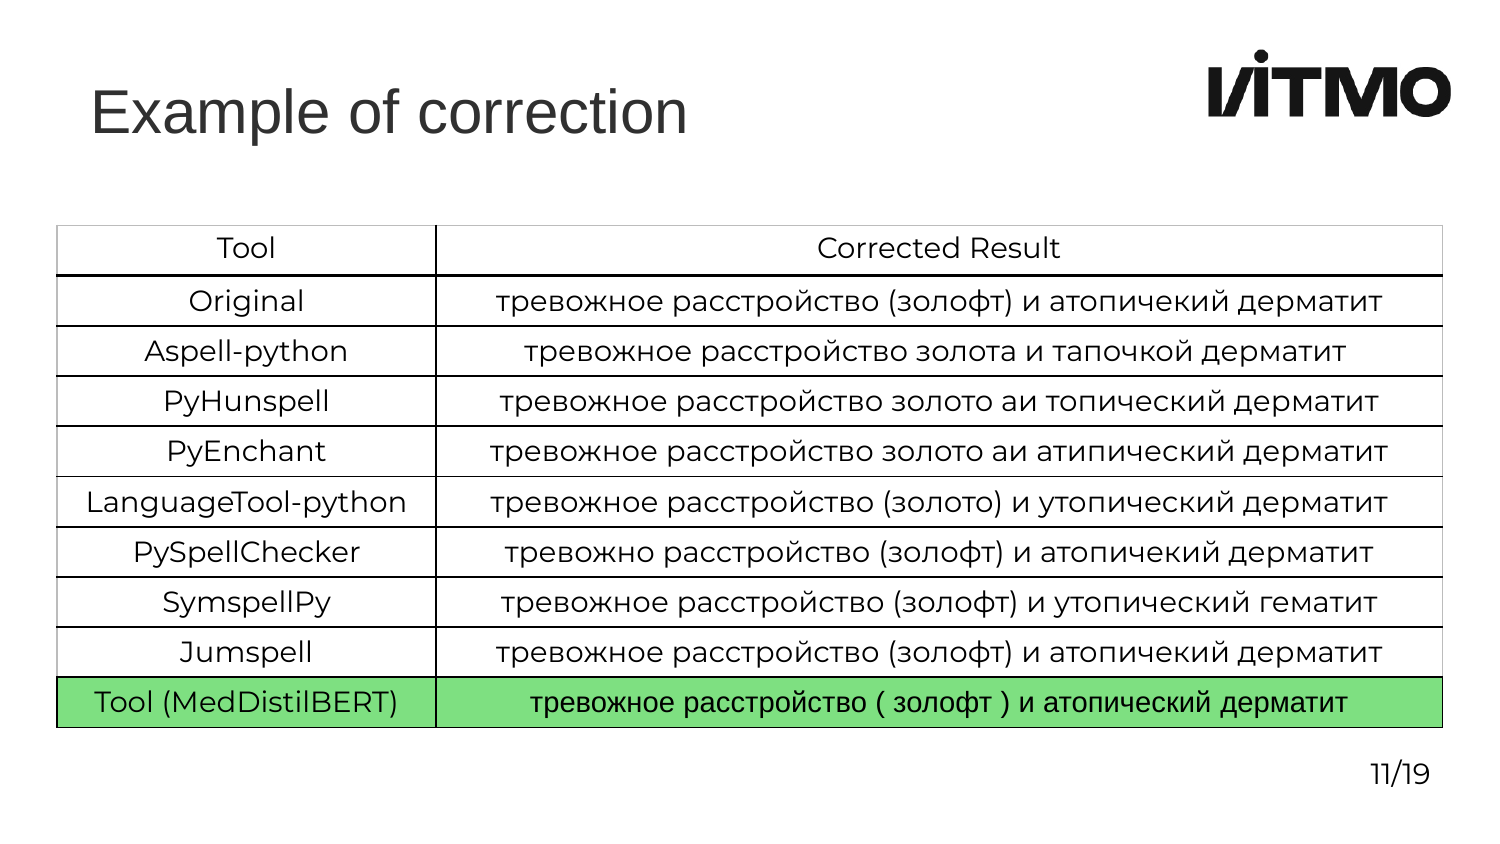

Example of correction
| Tool | Corrected Result |
| --- | --- |
| Original | тревожное расстройство (золофт) и атопичекий дерматит |
| Aspell-python | тревожное расстройство золота и тапочкой дерматит |
| PyHunspell | тревожное расстройство золото аи топический дерматит |
| PyEnchant | тревожное расстройство золото аи атипический дерматит |
| LanguageTool-python | тревожное расстройство (золото) и утопический дерматит |
| PySpellChecker | тревожно расстройство (золофт) и атопичекий дерматит |
| SymspellPy | тревожное расстройство (золофт) и утопический гематит |
| Jumspell | тревожное расстройство (золофт) и атопичекий дерматит |
| Tool (MedDistilBERT) | тревожное расстройство ( золофт ) и атопический дерматит |
11/19